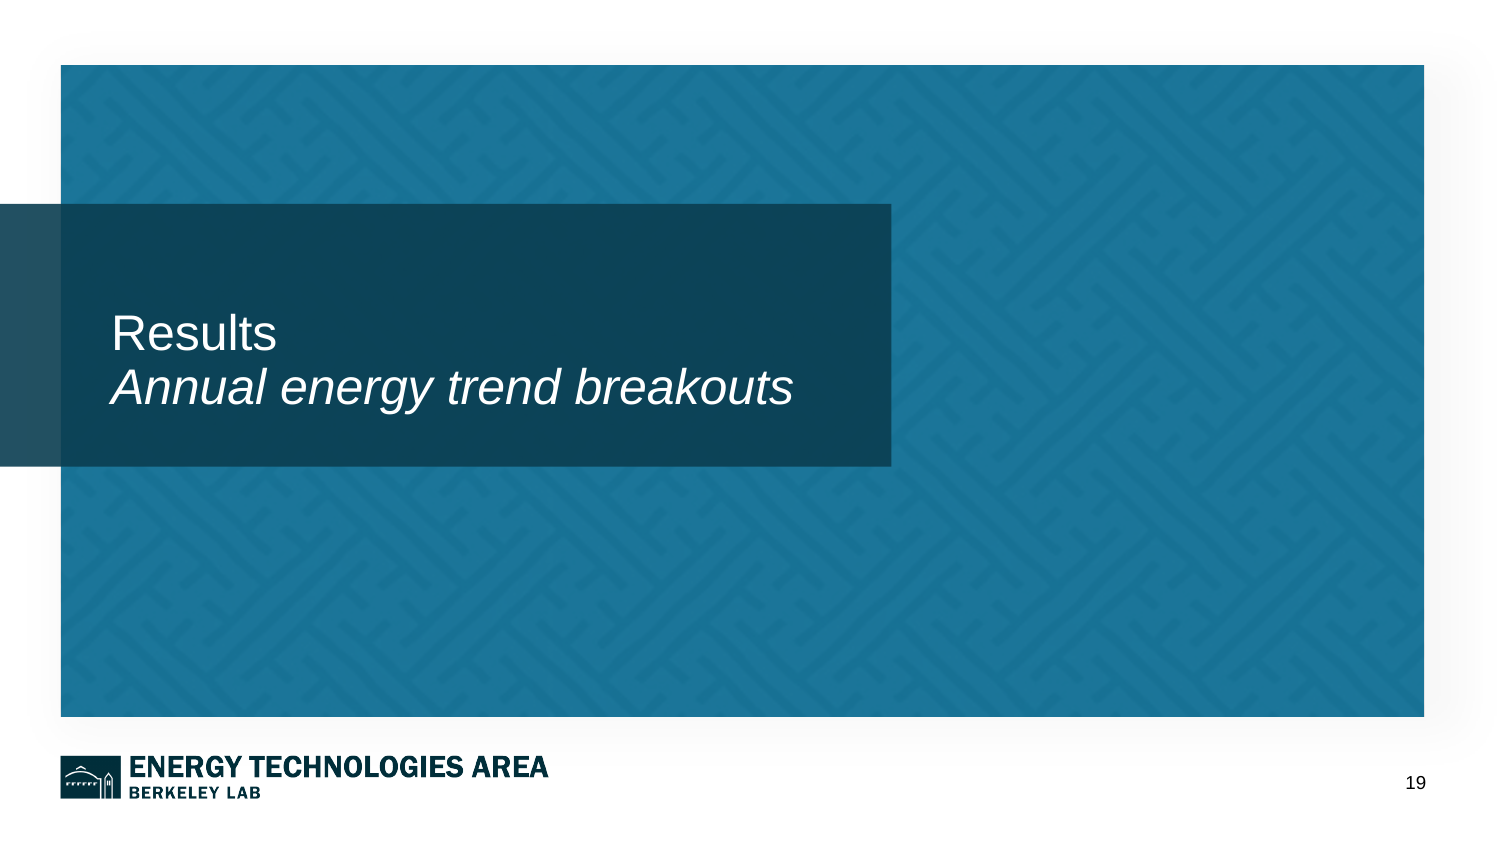

# Results Annual energy trend breakouts
19